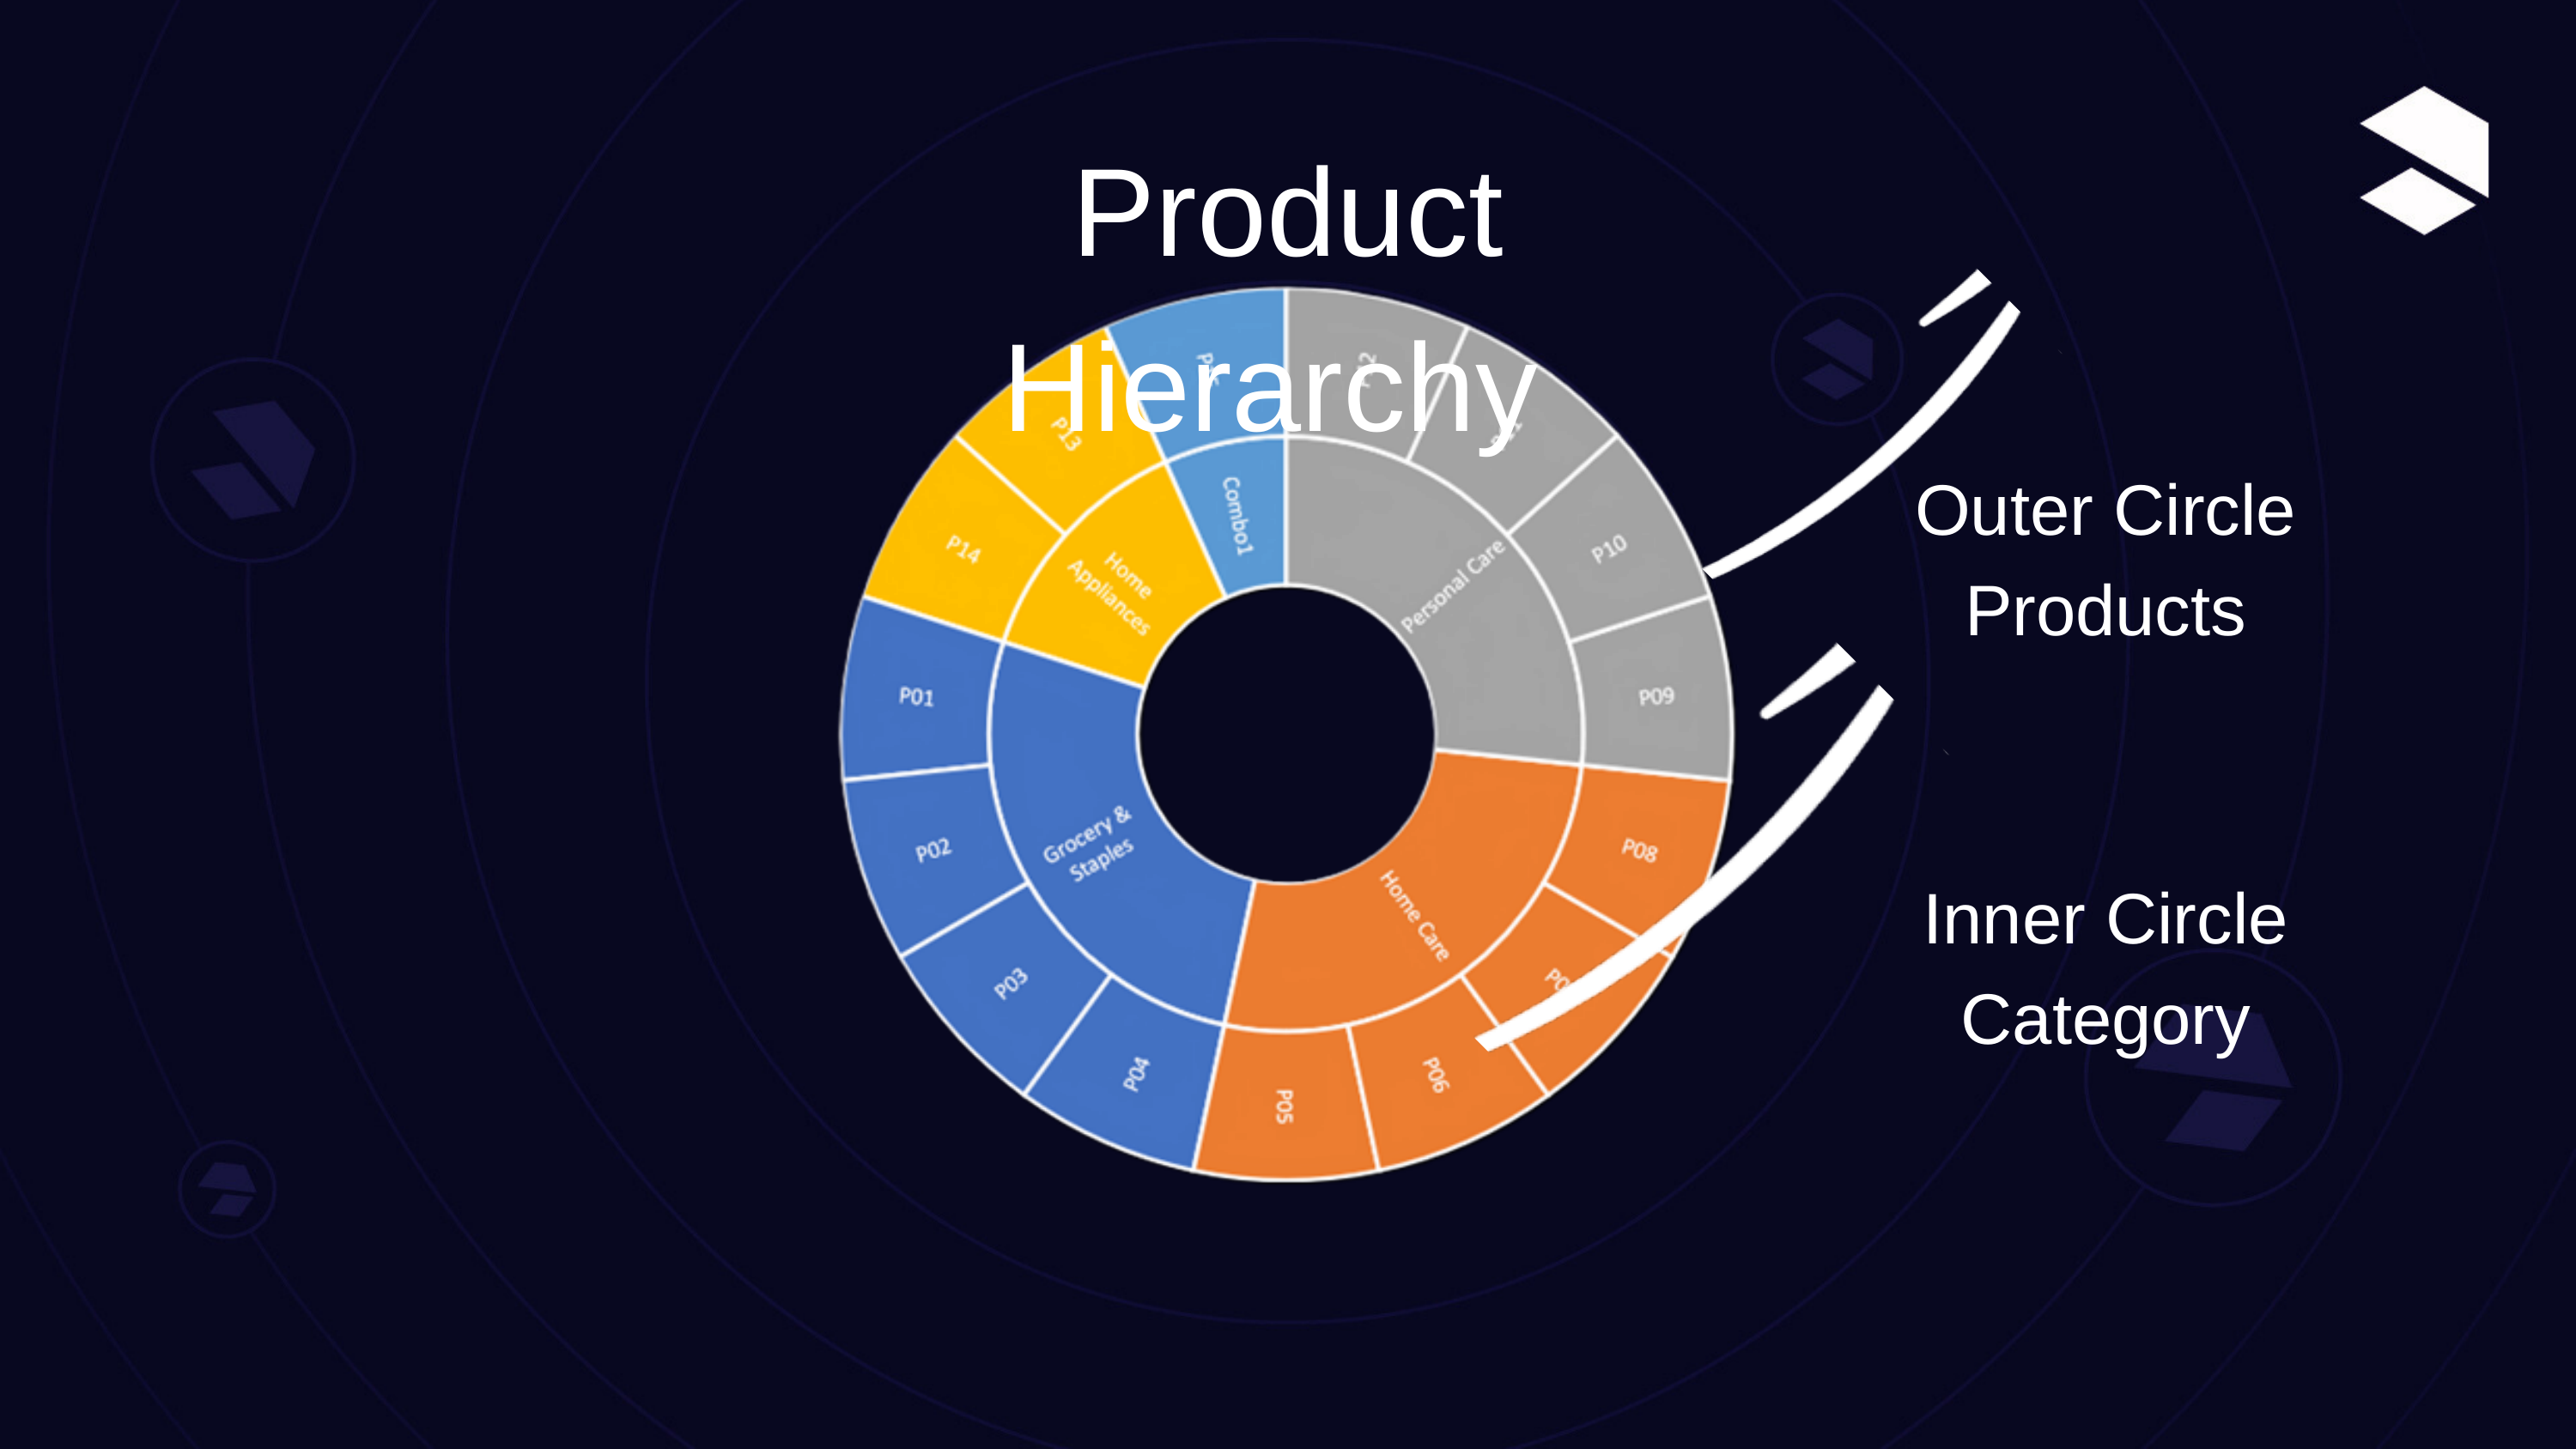

Product Hierarchy

Outer Circle
Products

Inner Circle
Category